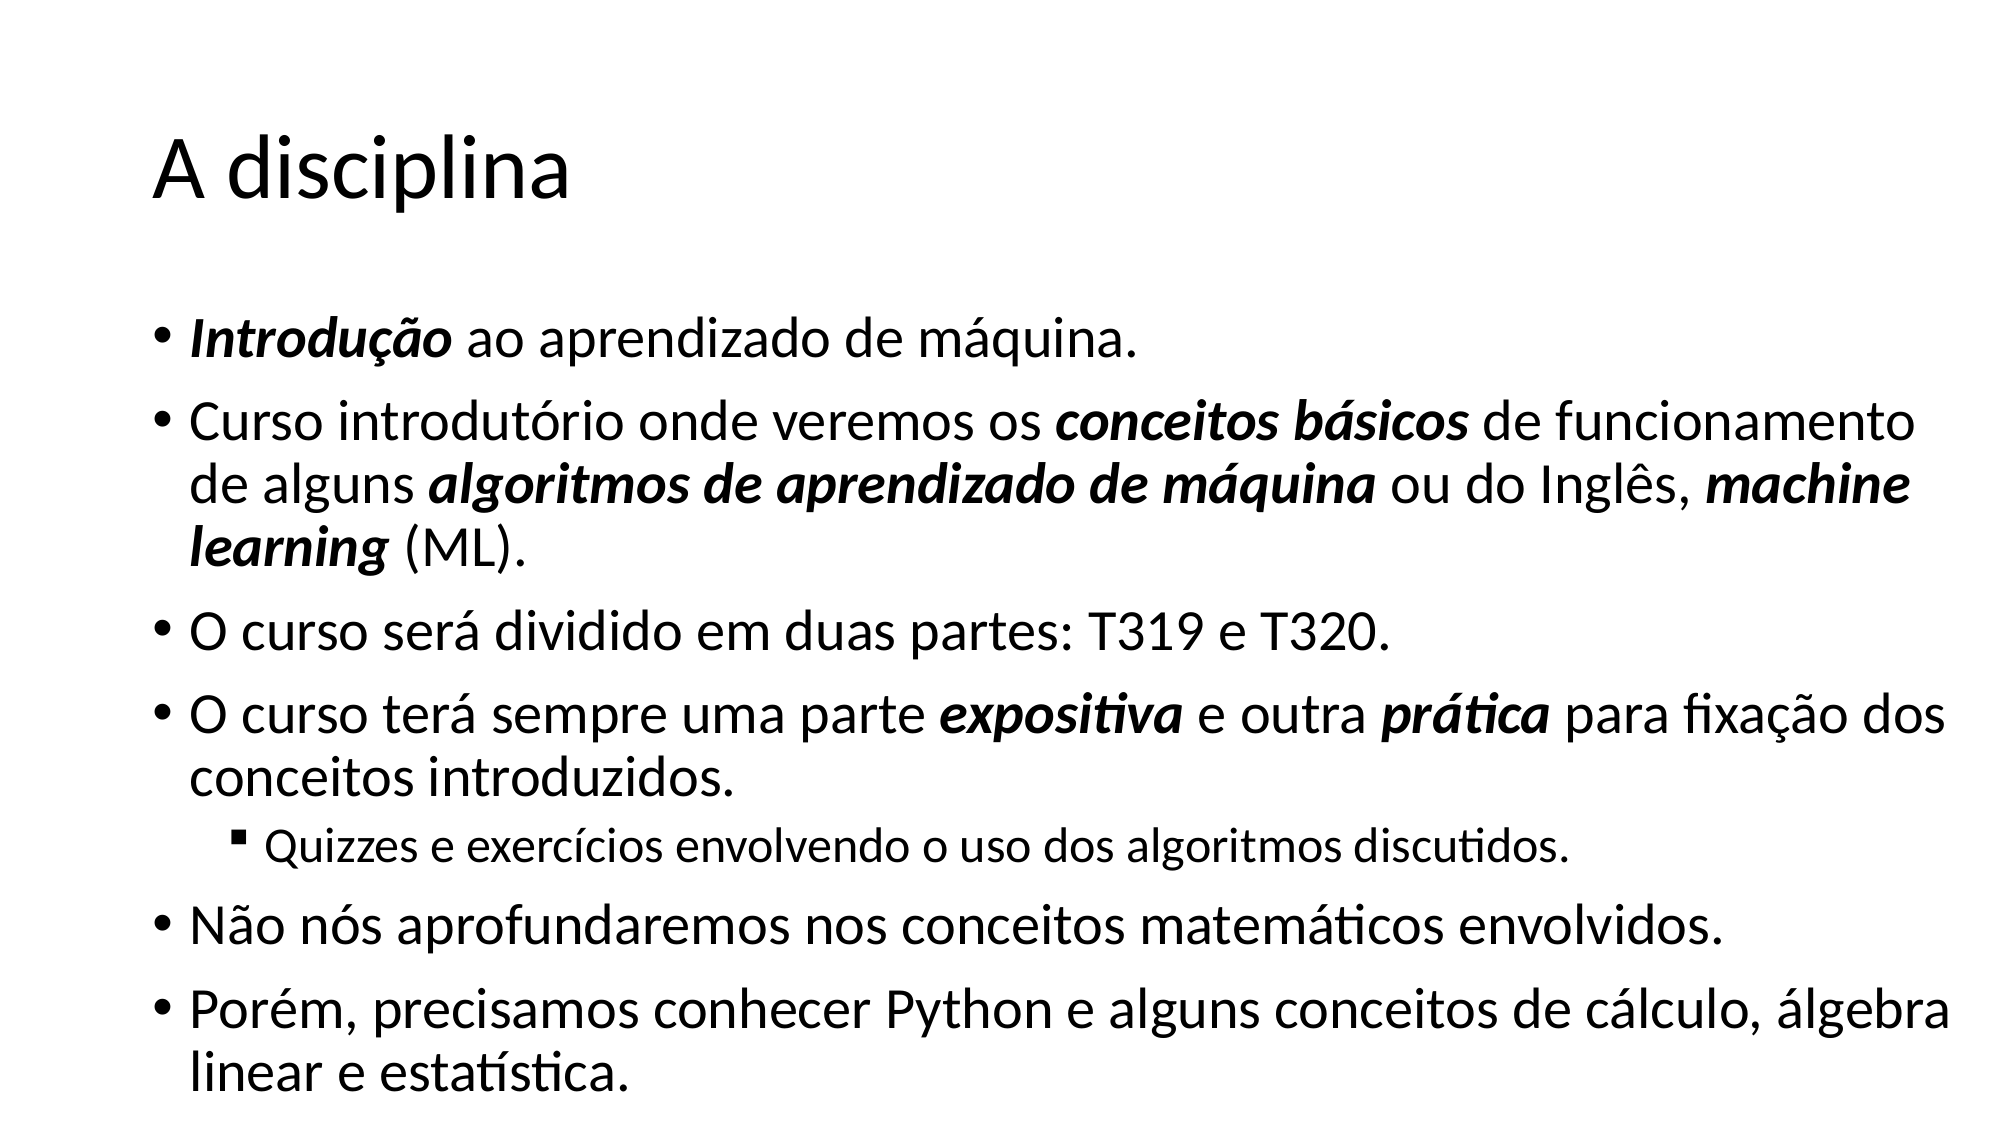

# A disciplina
Introdução ao aprendizado de máquina.
Curso introdutório onde veremos os conceitos básicos de funcionamento de alguns algoritmos de aprendizado de máquina ou do Inglês, machine learning (ML).
O curso será dividido em duas partes: T319 e T320.
O curso terá sempre uma parte expositiva e outra prática para fixação dos
conceitos introduzidos.
Quizzes e exercícios envolvendo o uso dos algoritmos discutidos.
Não nós aprofundaremos nos conceitos matemáticos envolvidos.
Porém, precisamos conhecer Python e alguns conceitos de cálculo, álgebra linear e estatística.